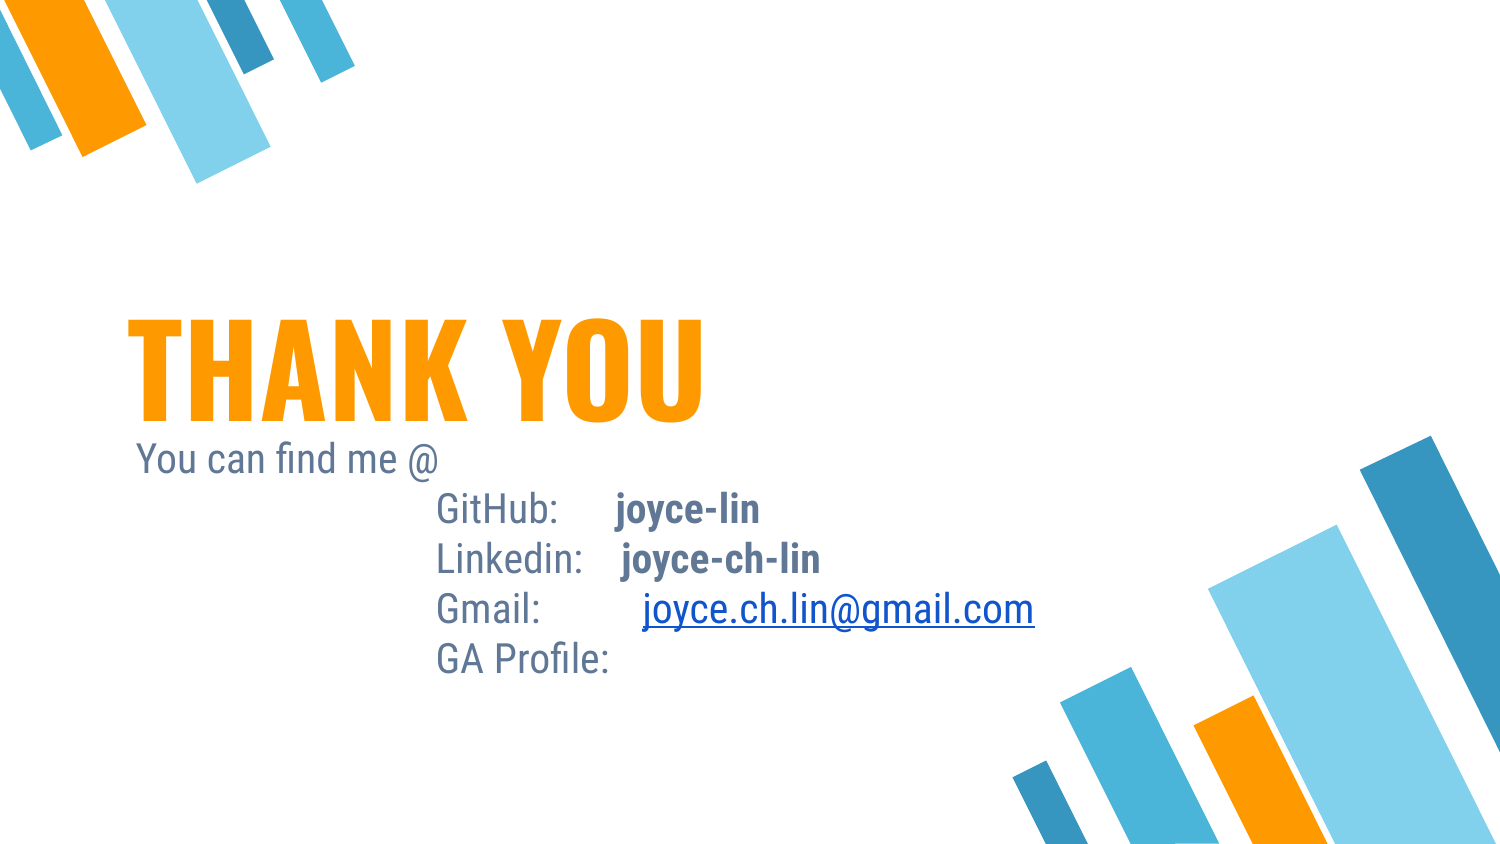

THANK YOU
You can find me @
		GitHub:      joyce-lin
		Linkedin:    joyce-ch-lin
		Gmail: 	      joyce.ch.lin@gmail.com
		GA Profile: